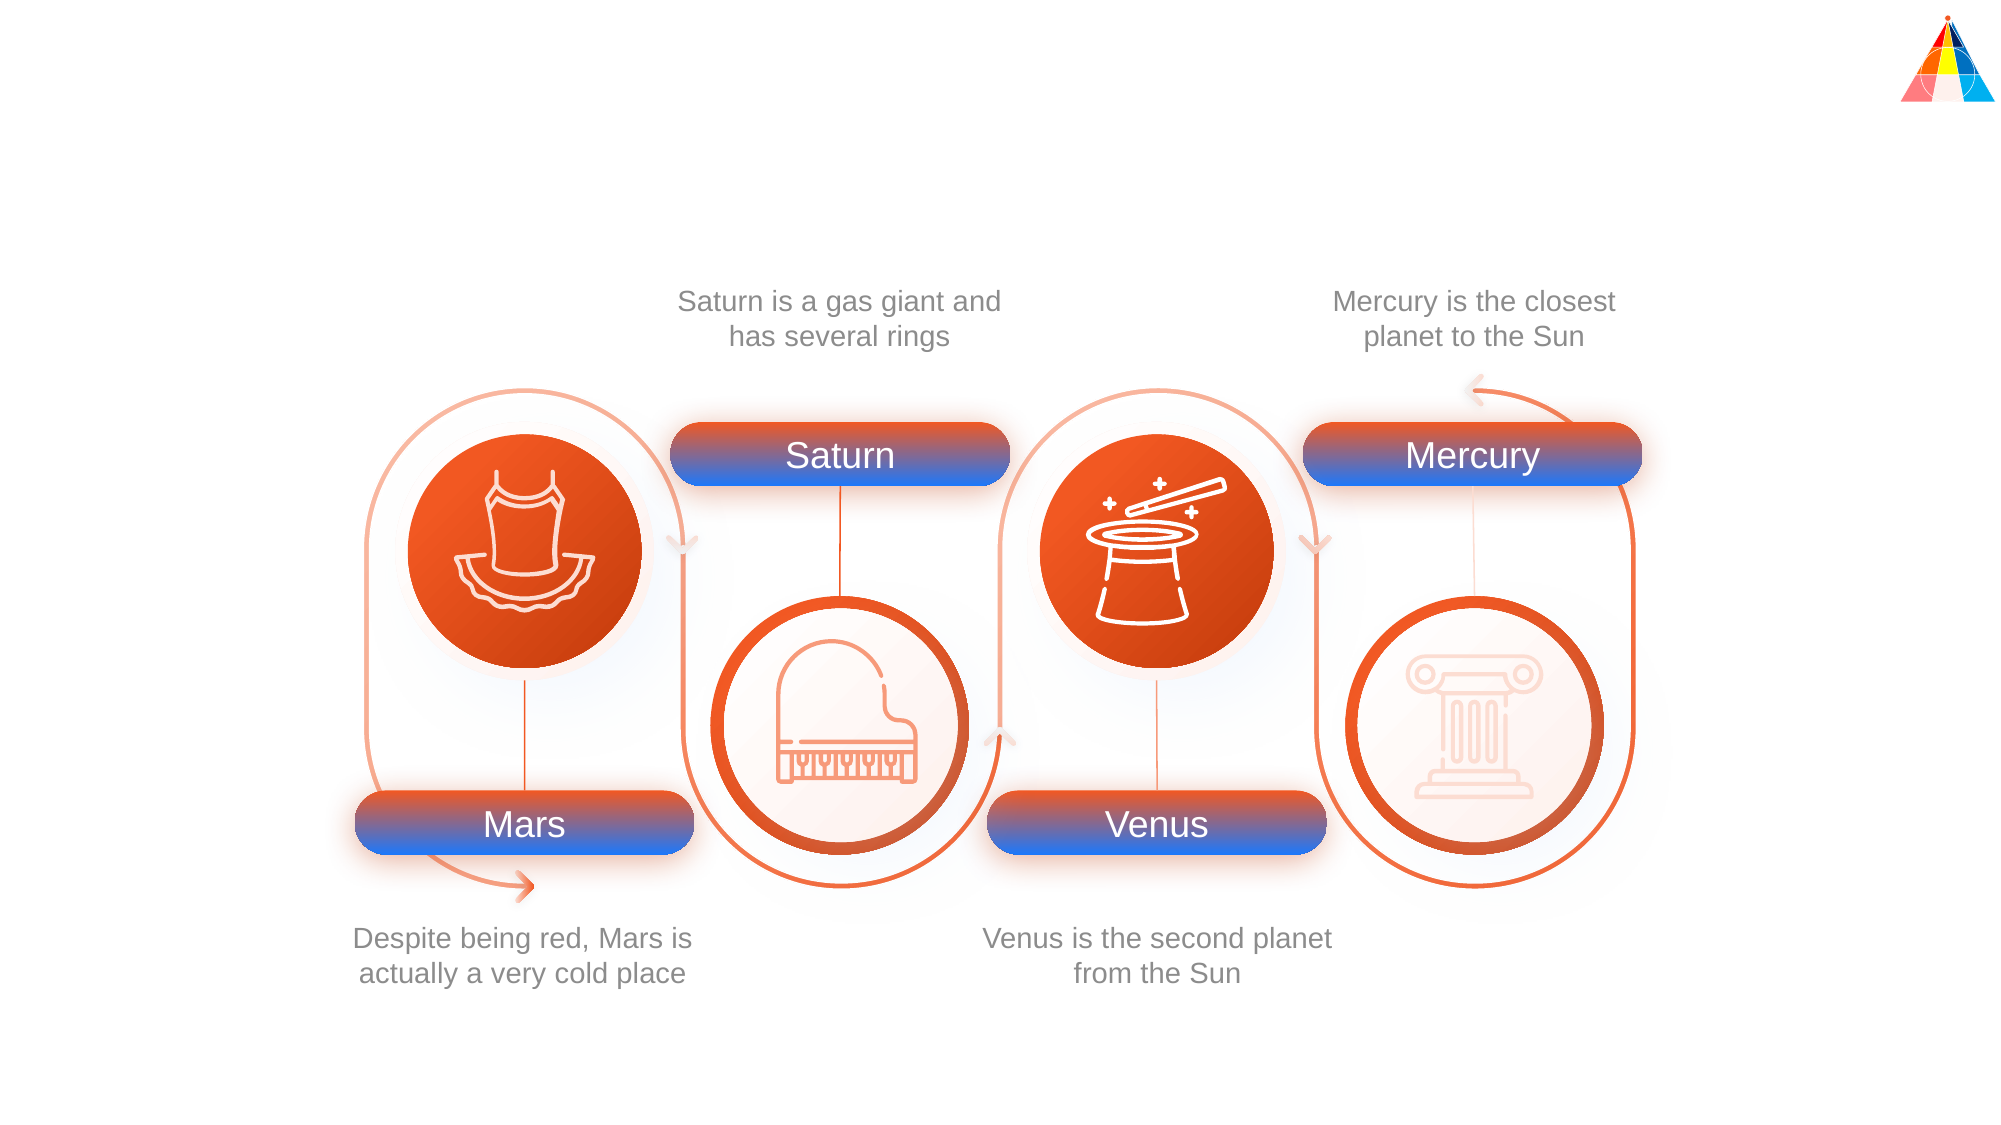

Saturn is a gas giant and has several rings
Mercury is the closest planet to the Sun

Saturn
Mercury

Mars
Venus

Despite being red, Mars is actually a very cold place
Venus is the second planet from the Sun